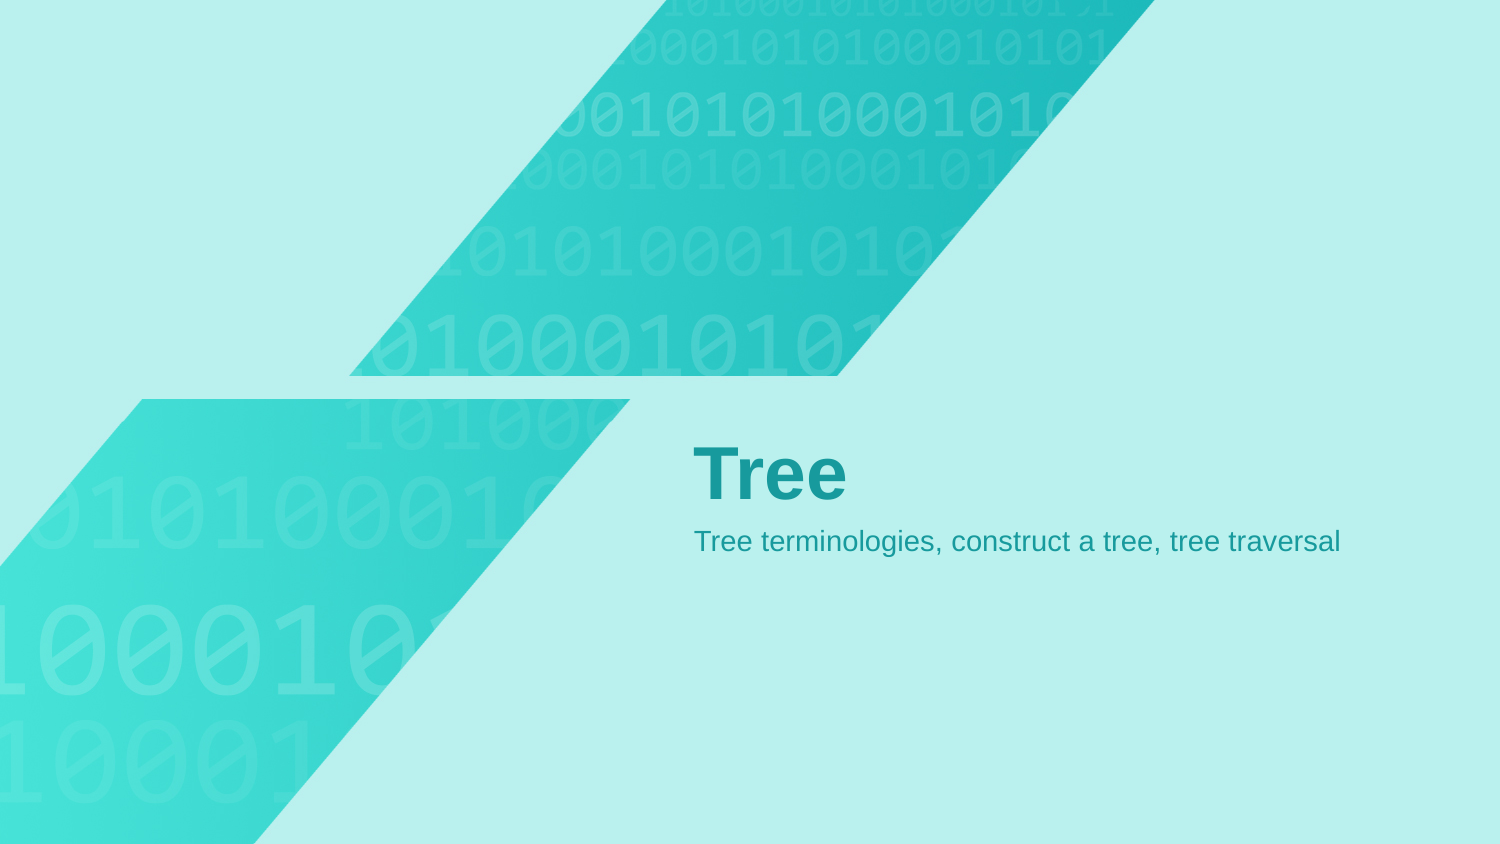

Tree
Tree terminologies, construct a tree, tree traversal